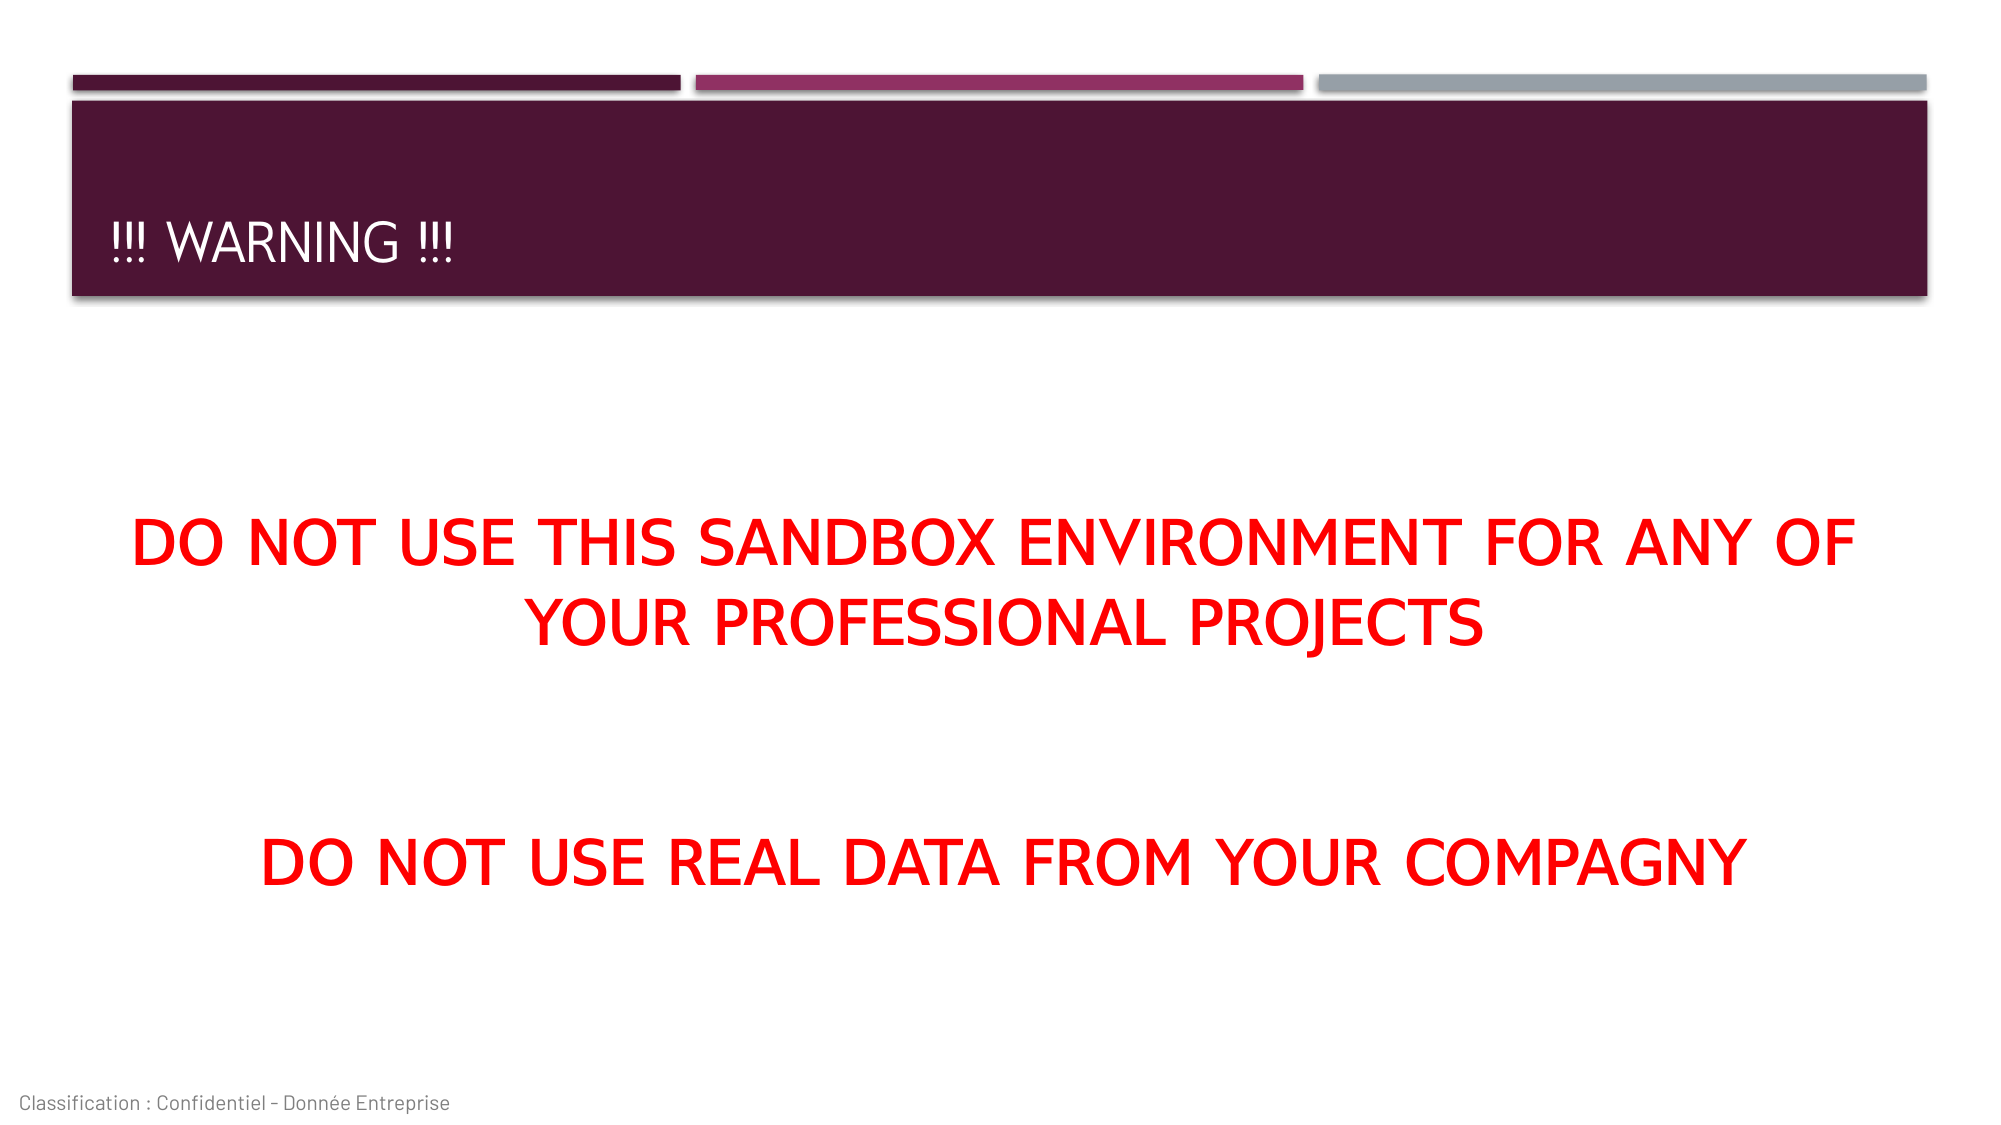

# !!! Warning !!!

DO NOT USE THIS SANDBOX ENVIRONMENT FOR ANY OF
YOUR PROFESSIONAL PROJECTS

DO NOT USE REAL DATA FROM YOUR COMPAGNY